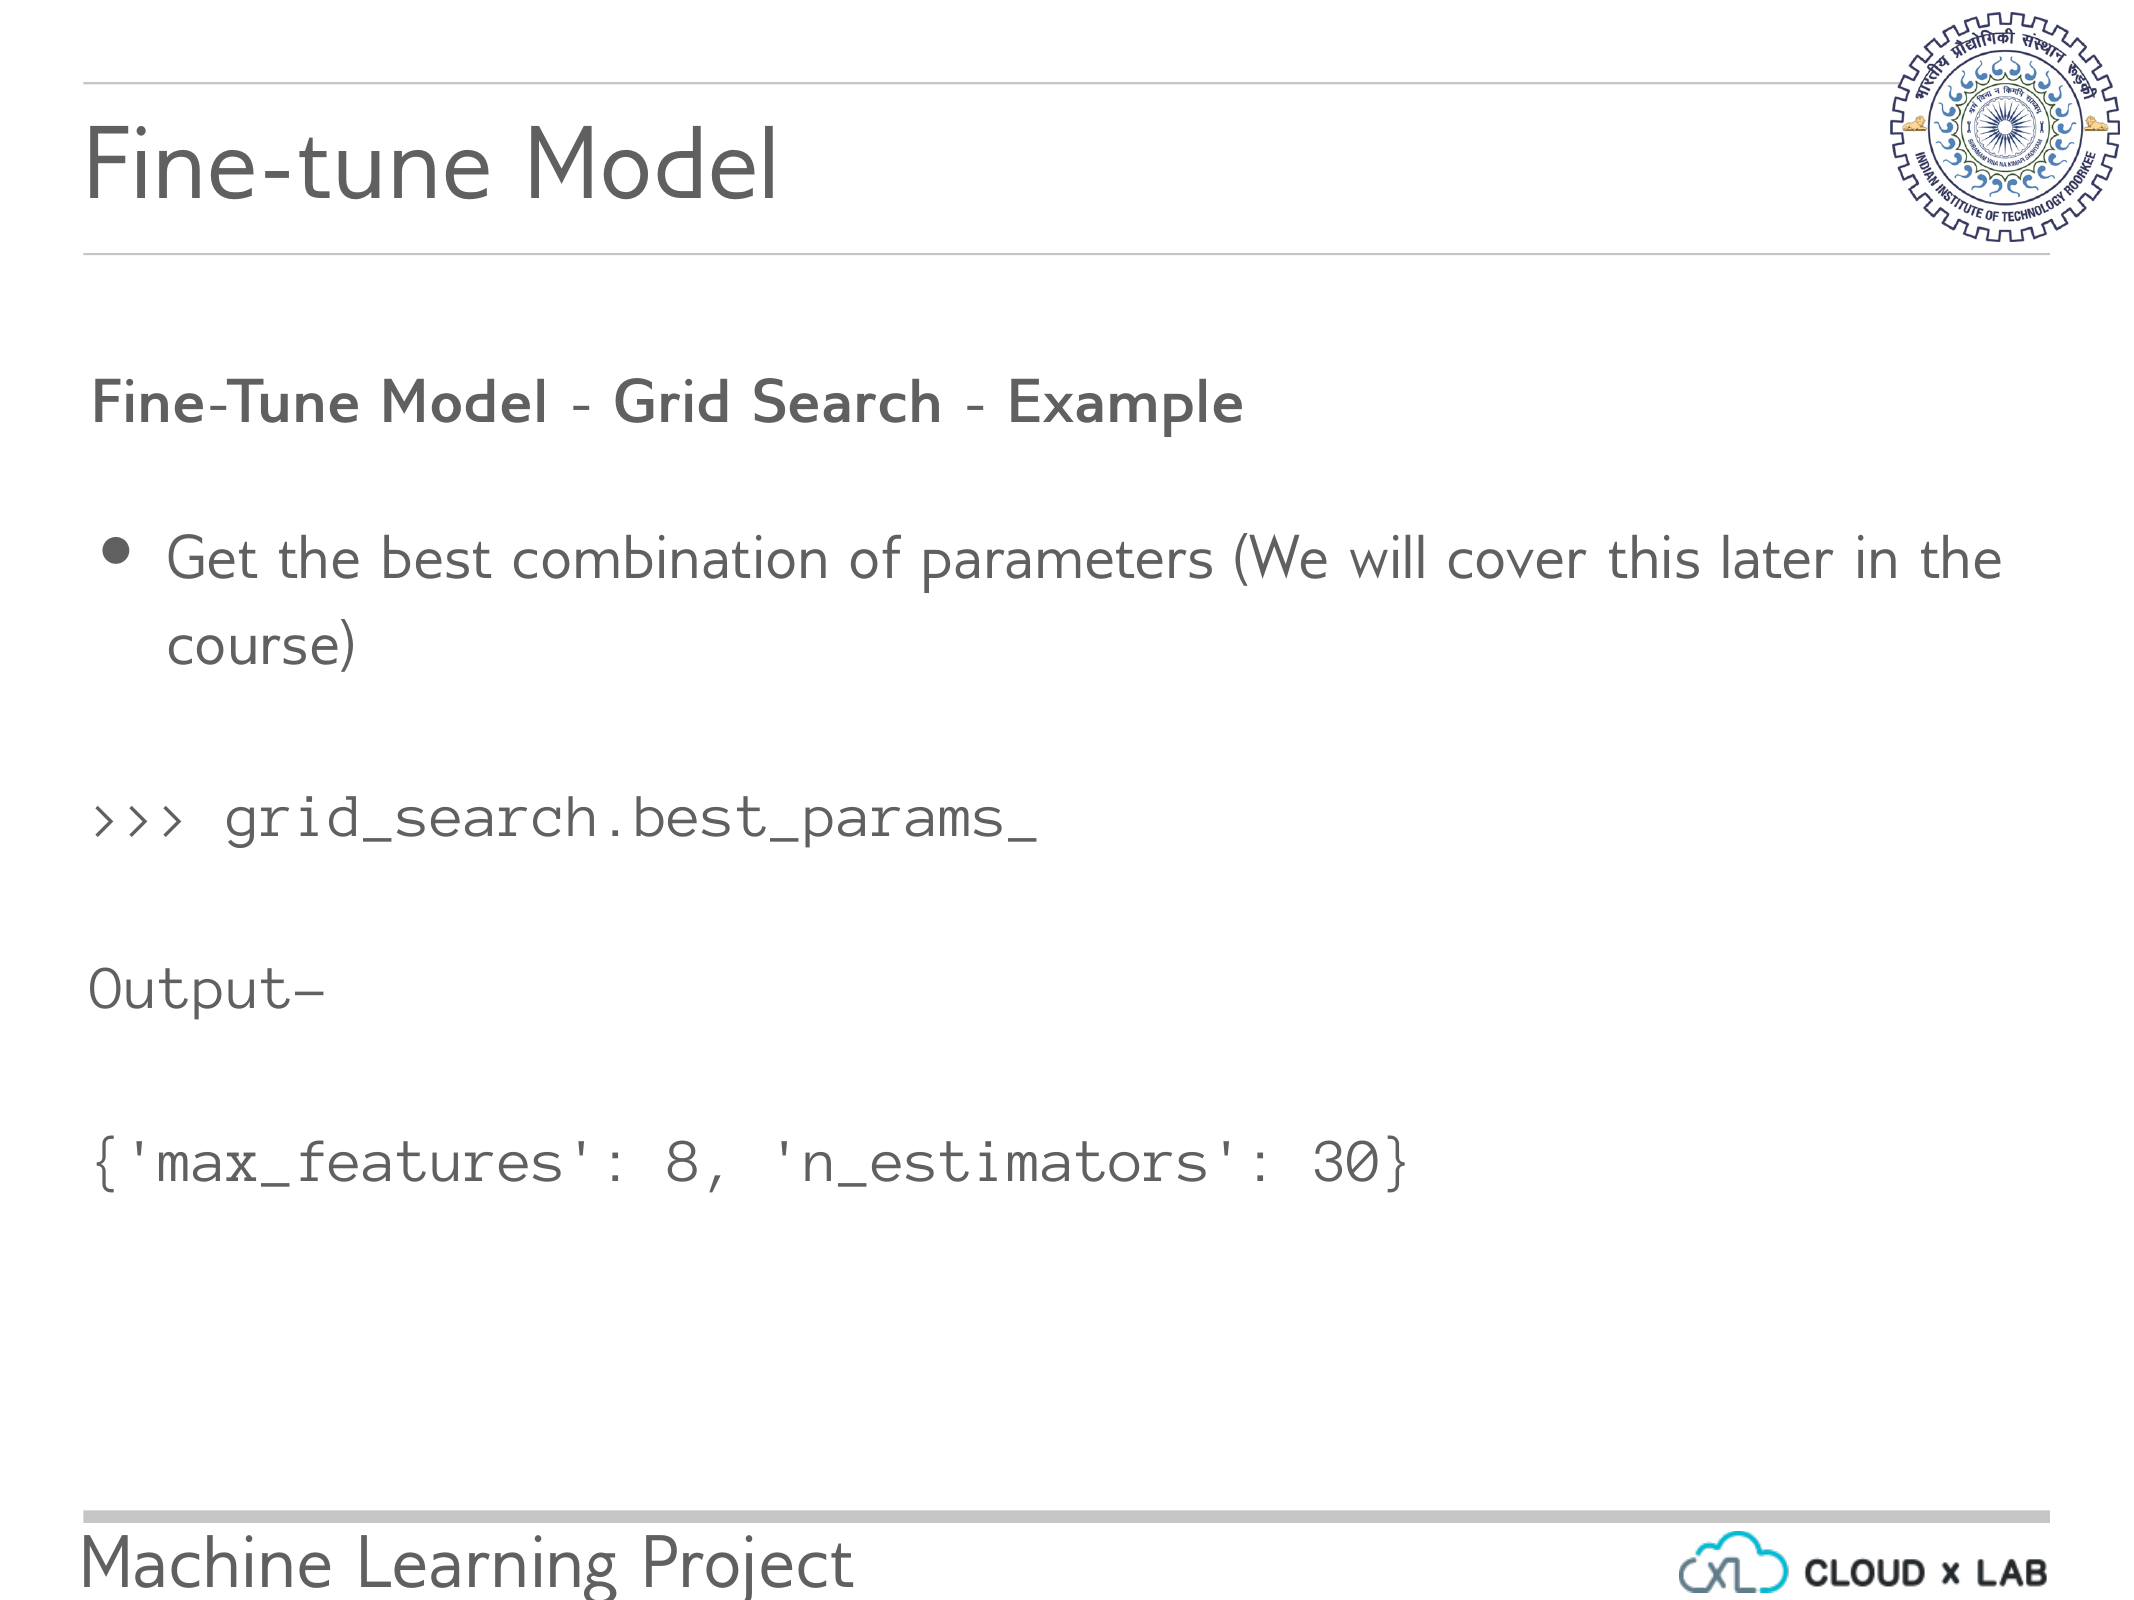

Fine-tune Model
Fine-Tune Model - Grid Search - Example

Get the best combination of parameters (We will cover this later in the course)

>>> grid_search.best_params_

Output-

{'max_features': 8, 'n_estimators': 30}